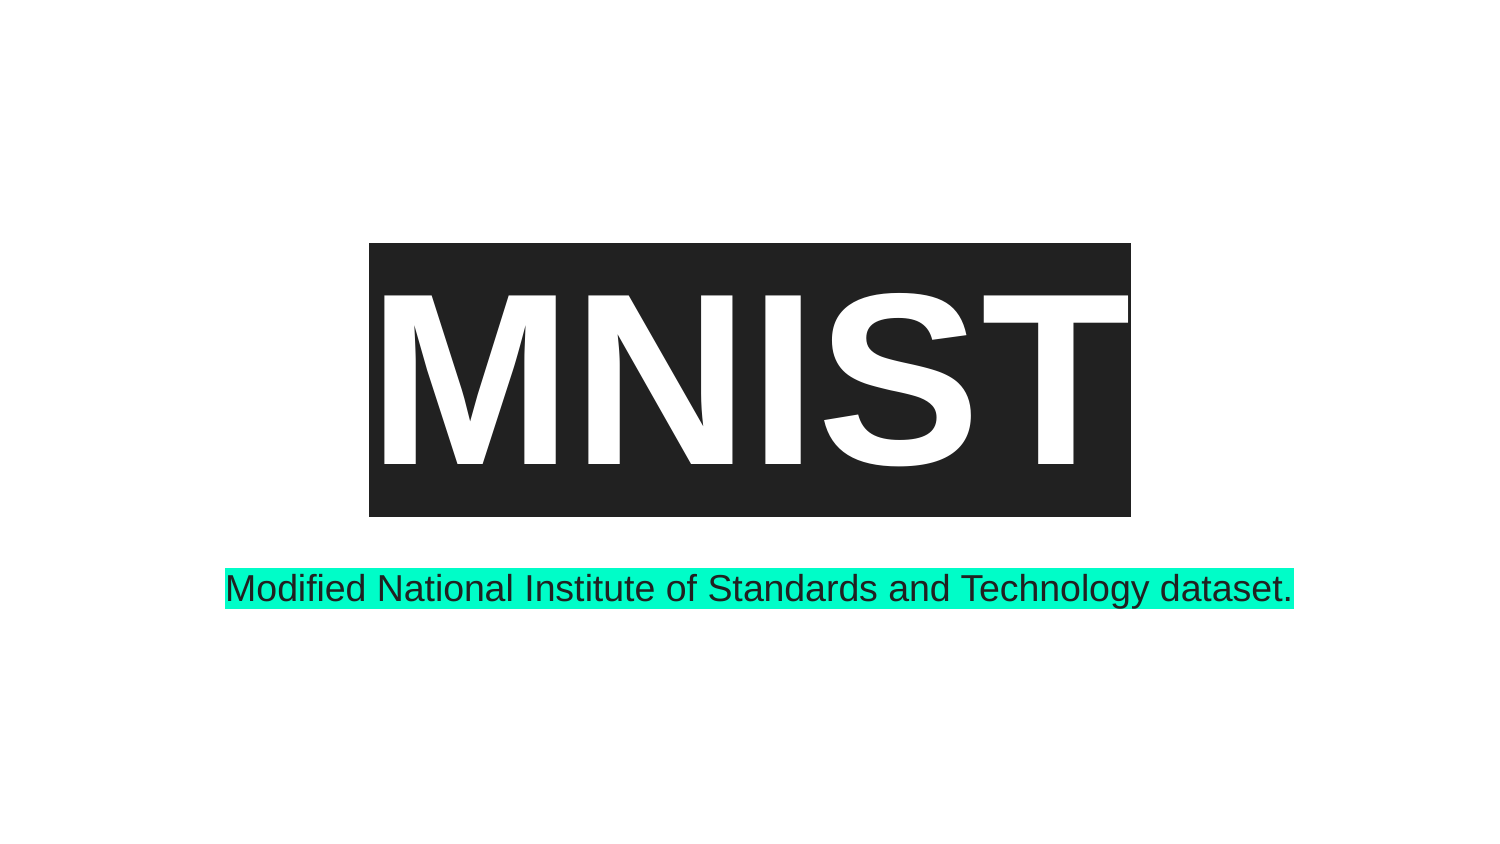

# MNIST
Modified National Institute of Standards and Technology dataset.